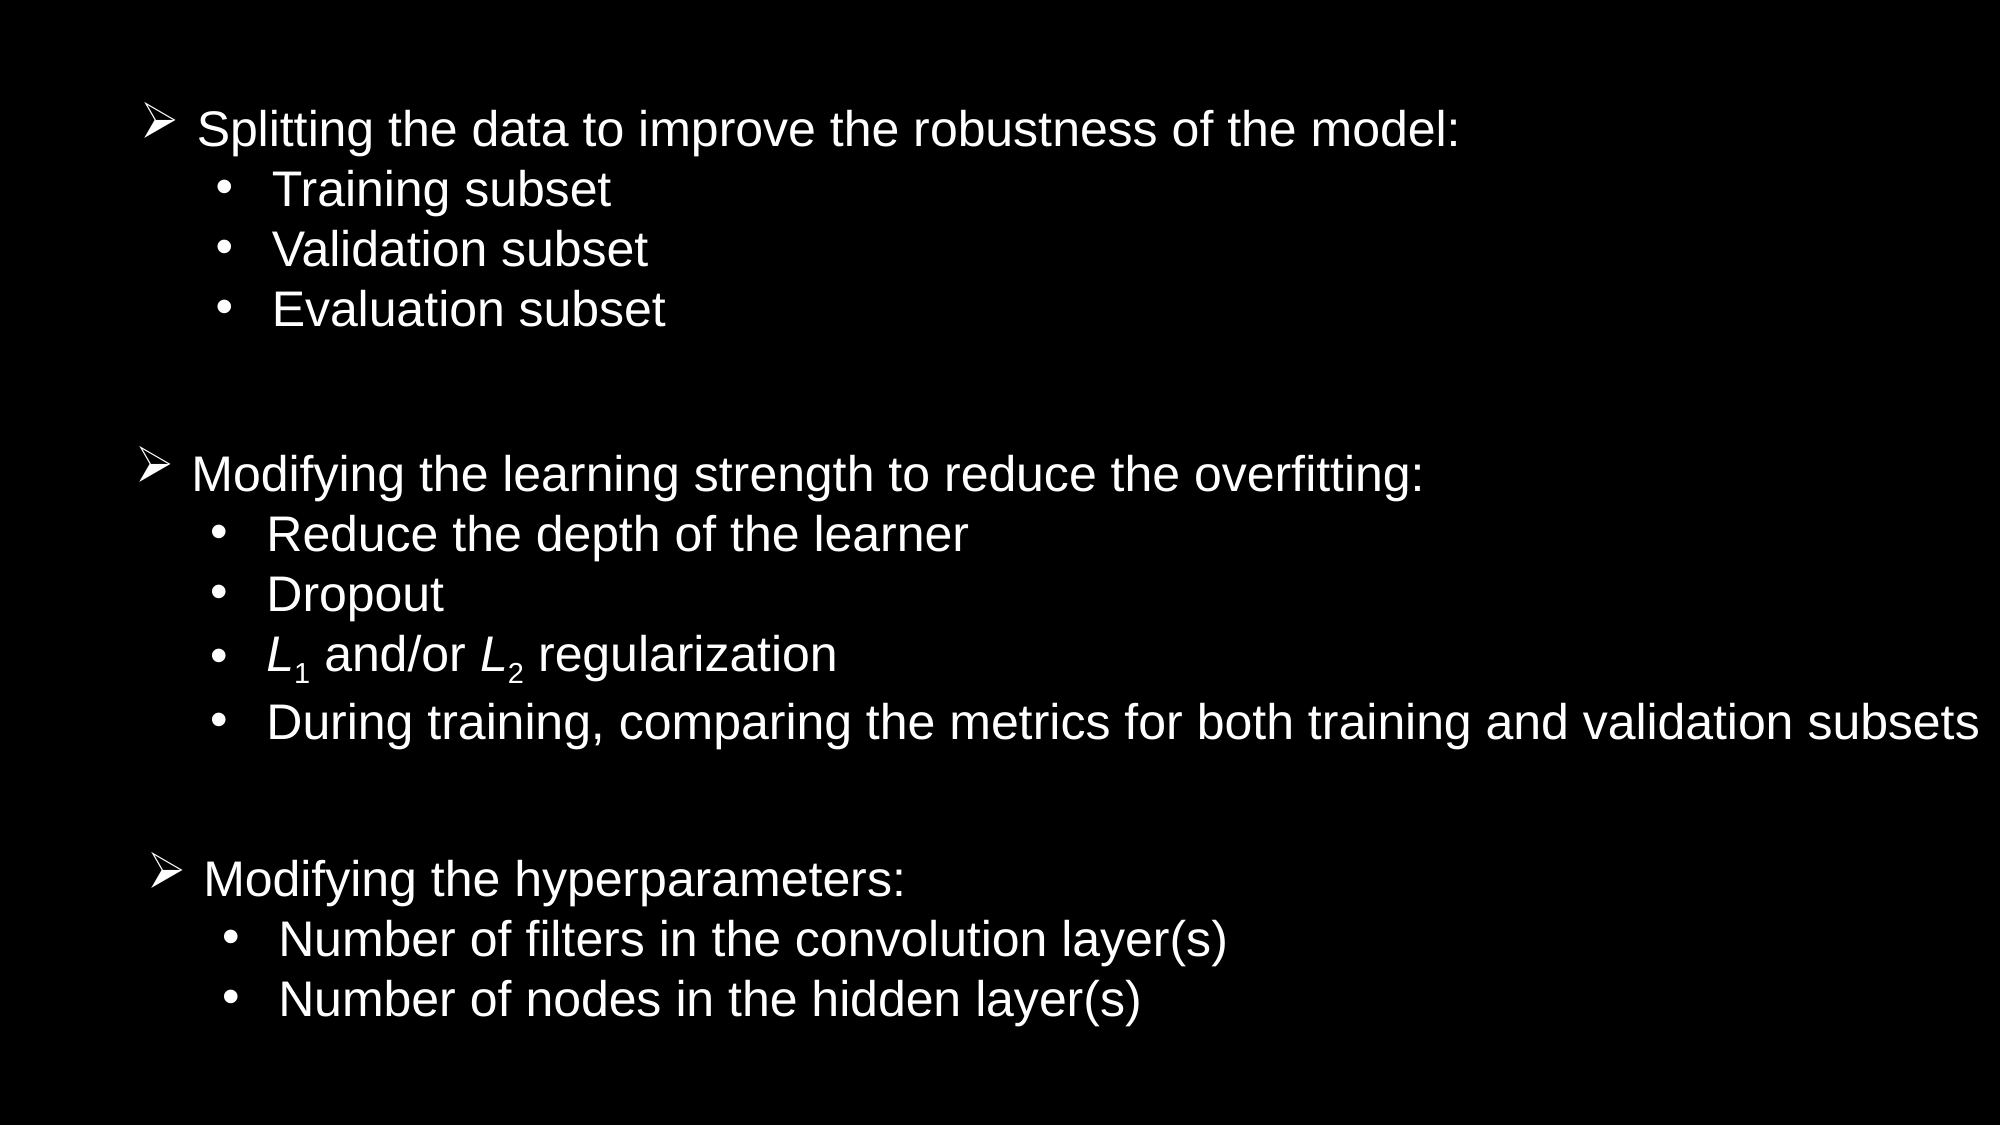

Splitting the data to improve the robustness of the model:
Training subset
Validation subset
Evaluation subset
Modifying the learning strength to reduce the overfitting:
Reduce the depth of the learner
Dropout
L1 and/or L2 regularization
During training, comparing the metrics for both training and validation subsets
Modifying the hyperparameters:
Number of filters in the convolution layer(s)
Number of nodes in the hidden layer(s)